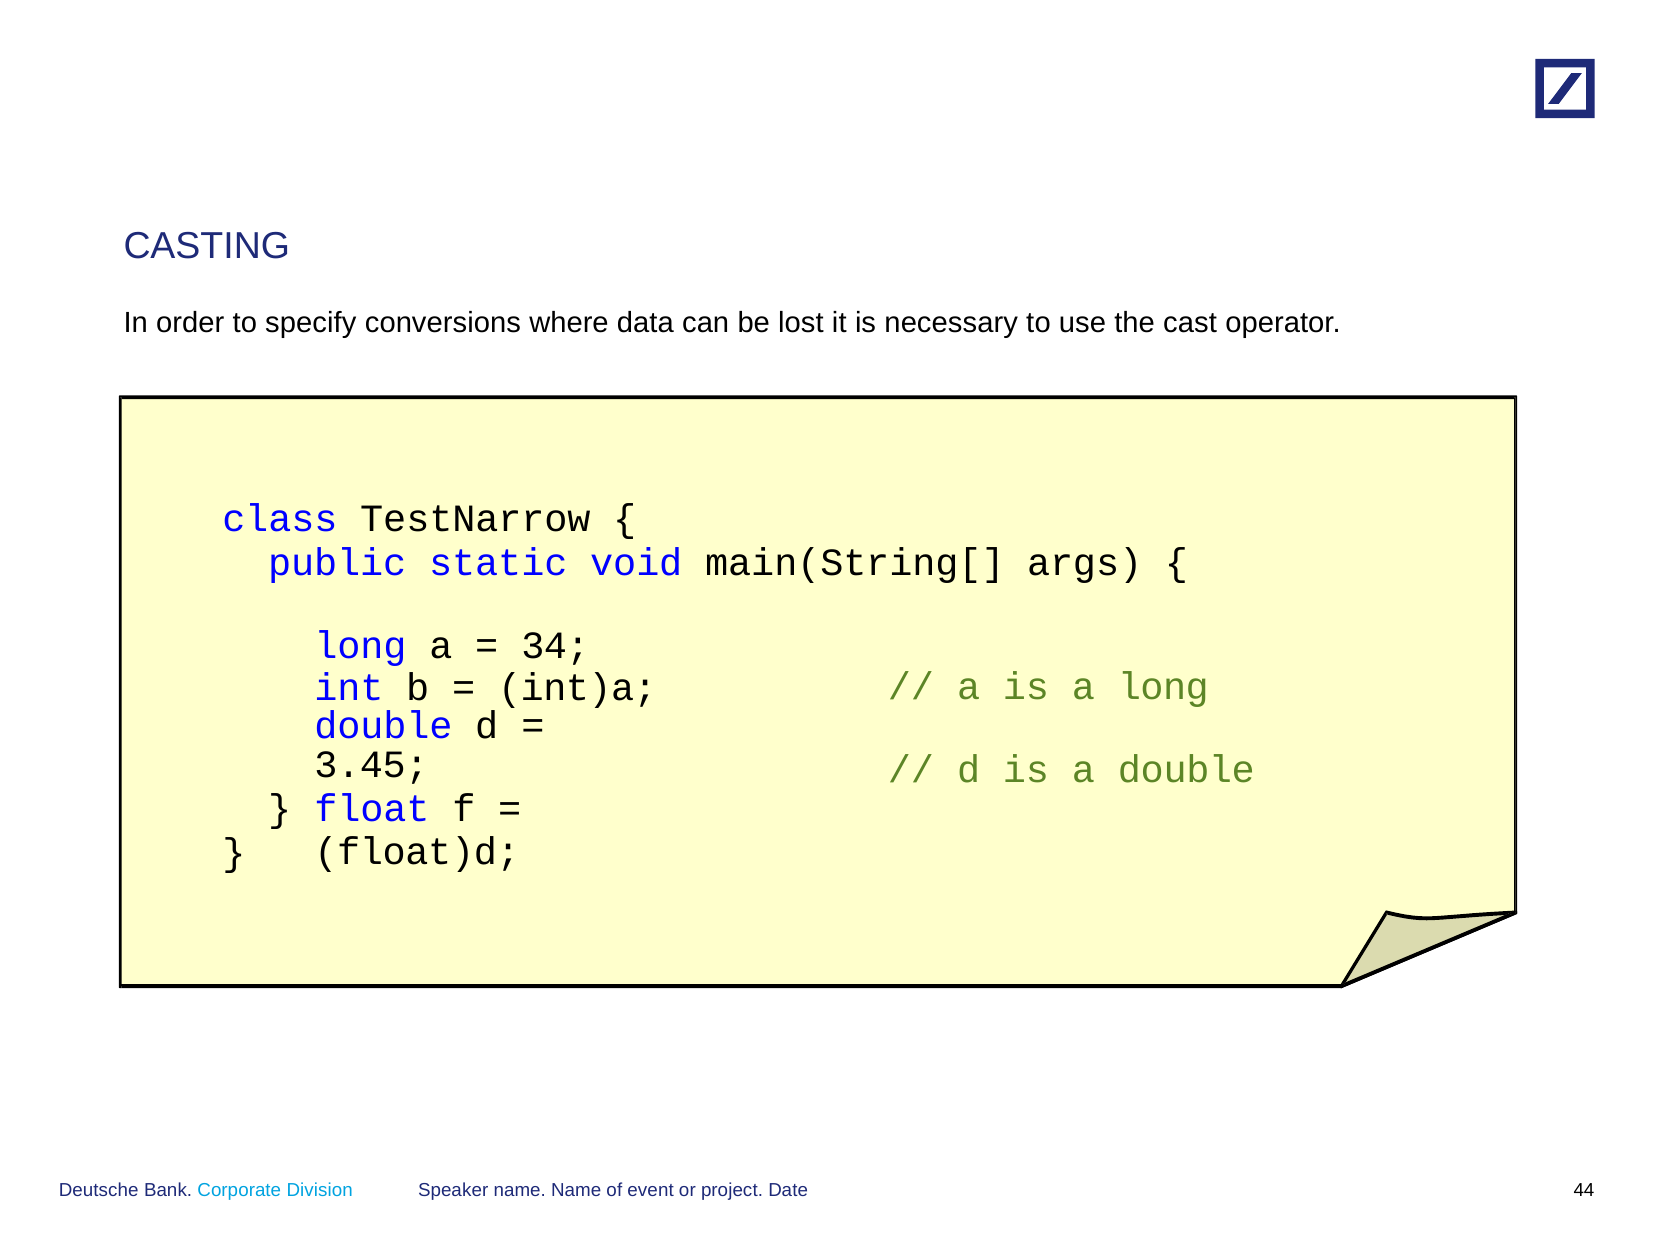

# CASTING
In order to specify conversions where data can be lost it is necessary to use the cast operator.

class TestNarrow {
public static void main(String[] args) {
long a = 34; int b = (int)a;
double d = 3.45;
float f = (float)d;
// a is a long
// d is a double
}
}
Speaker name. Name of event or project. Date
44